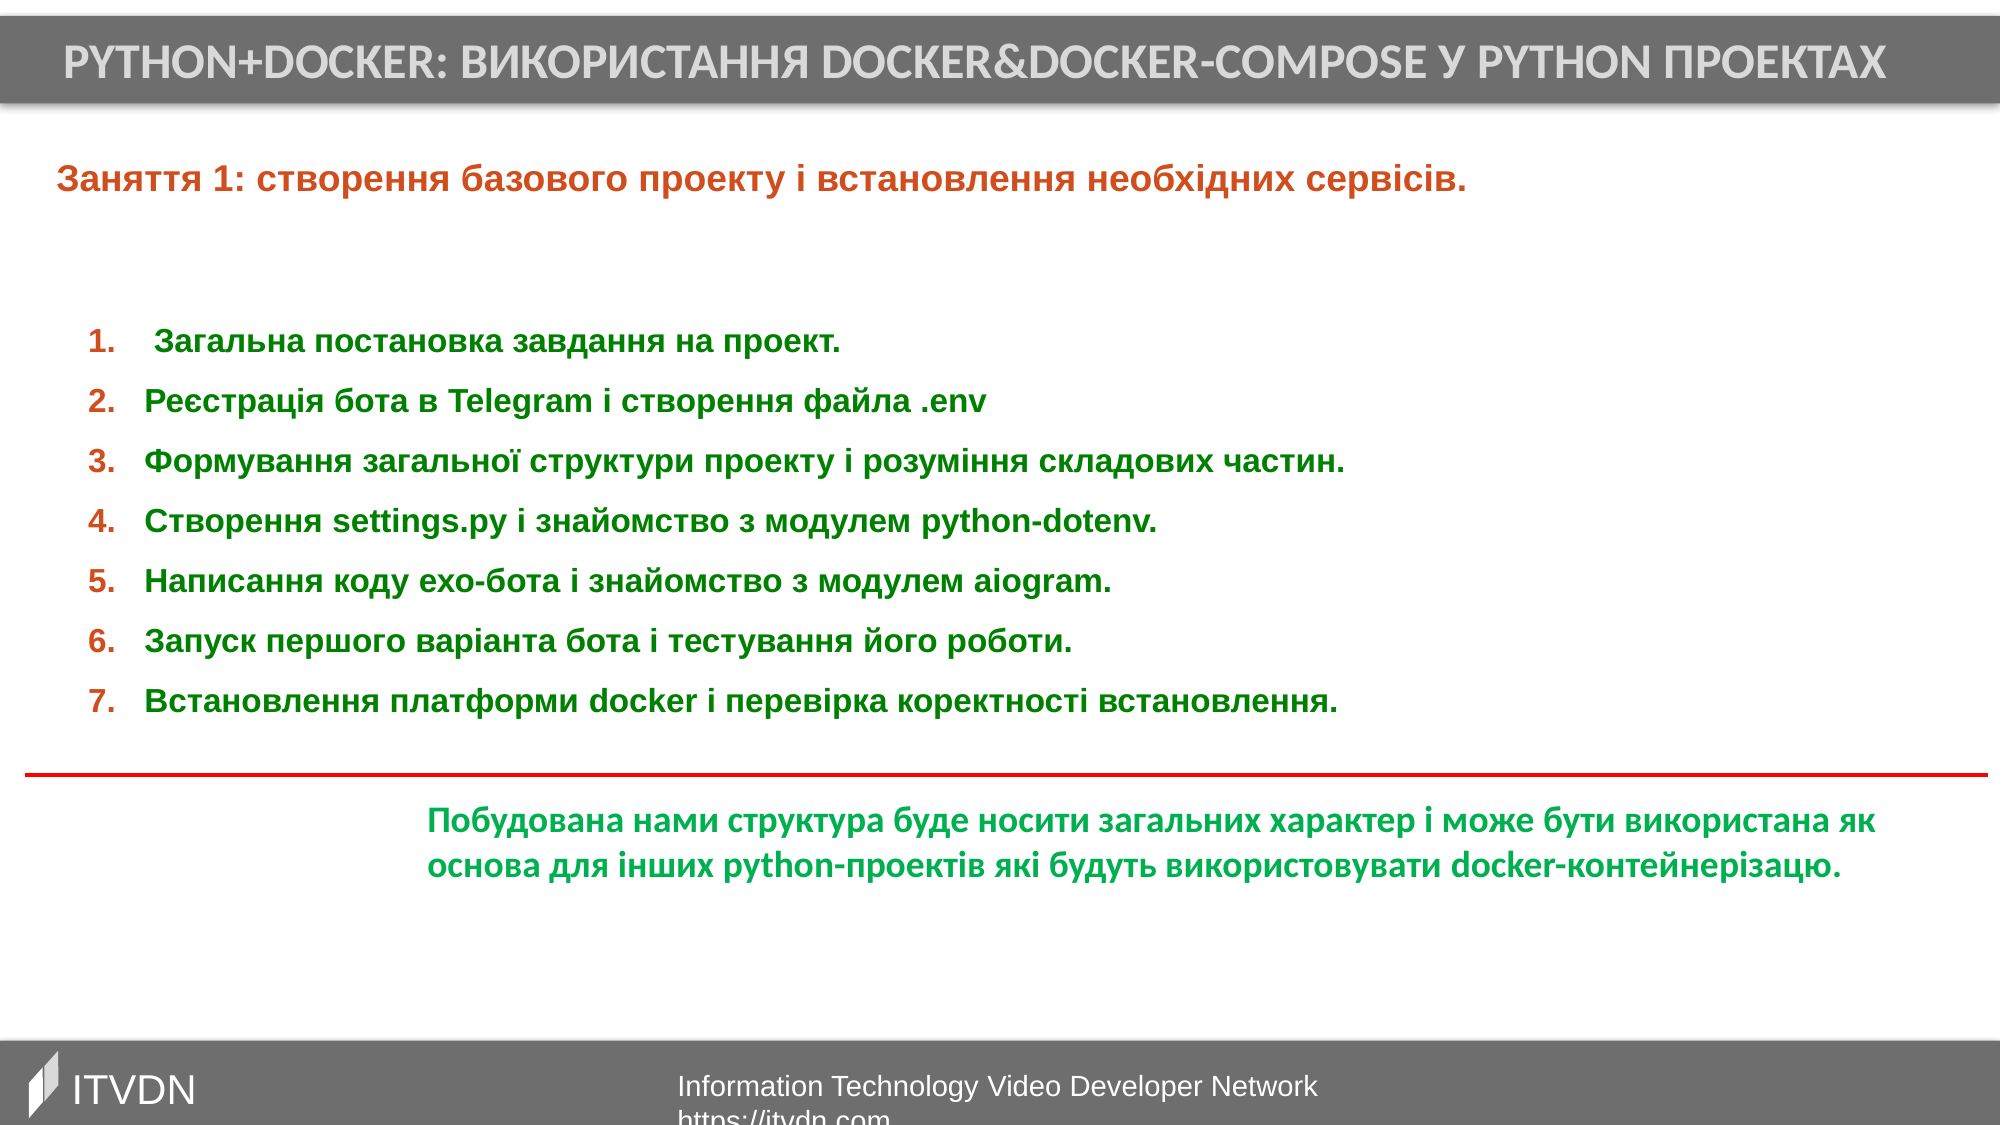

PYTHON+DOCKER: Використання DOCKER&Docker-compose у PYTHON проектах

Заняття 1: створення базового проекту і встановлення необхідних сервісів.
 Загальна постановка завдання на проект.
Реєстрація бота в Telegram і створення файла .env
Формування загальної структури проекту і розуміння складових частин.
Створення settings.py і знайомство з модулем python-dotenv.
Написання коду ехо-бота і знайомство з модулем aiogram.
Запуск першого варіанта бота і тестування його роботи.
Встановлення платформи docker і перевірка коректності встановлення.

Побудована нами структура буде носити загальних характер і може бути використана як основа для інших python-проектів які будуть використовувати docker-контейнерізацю.

ITVDN
Information Technology Video Developer Network                                                       https://itvdn.com